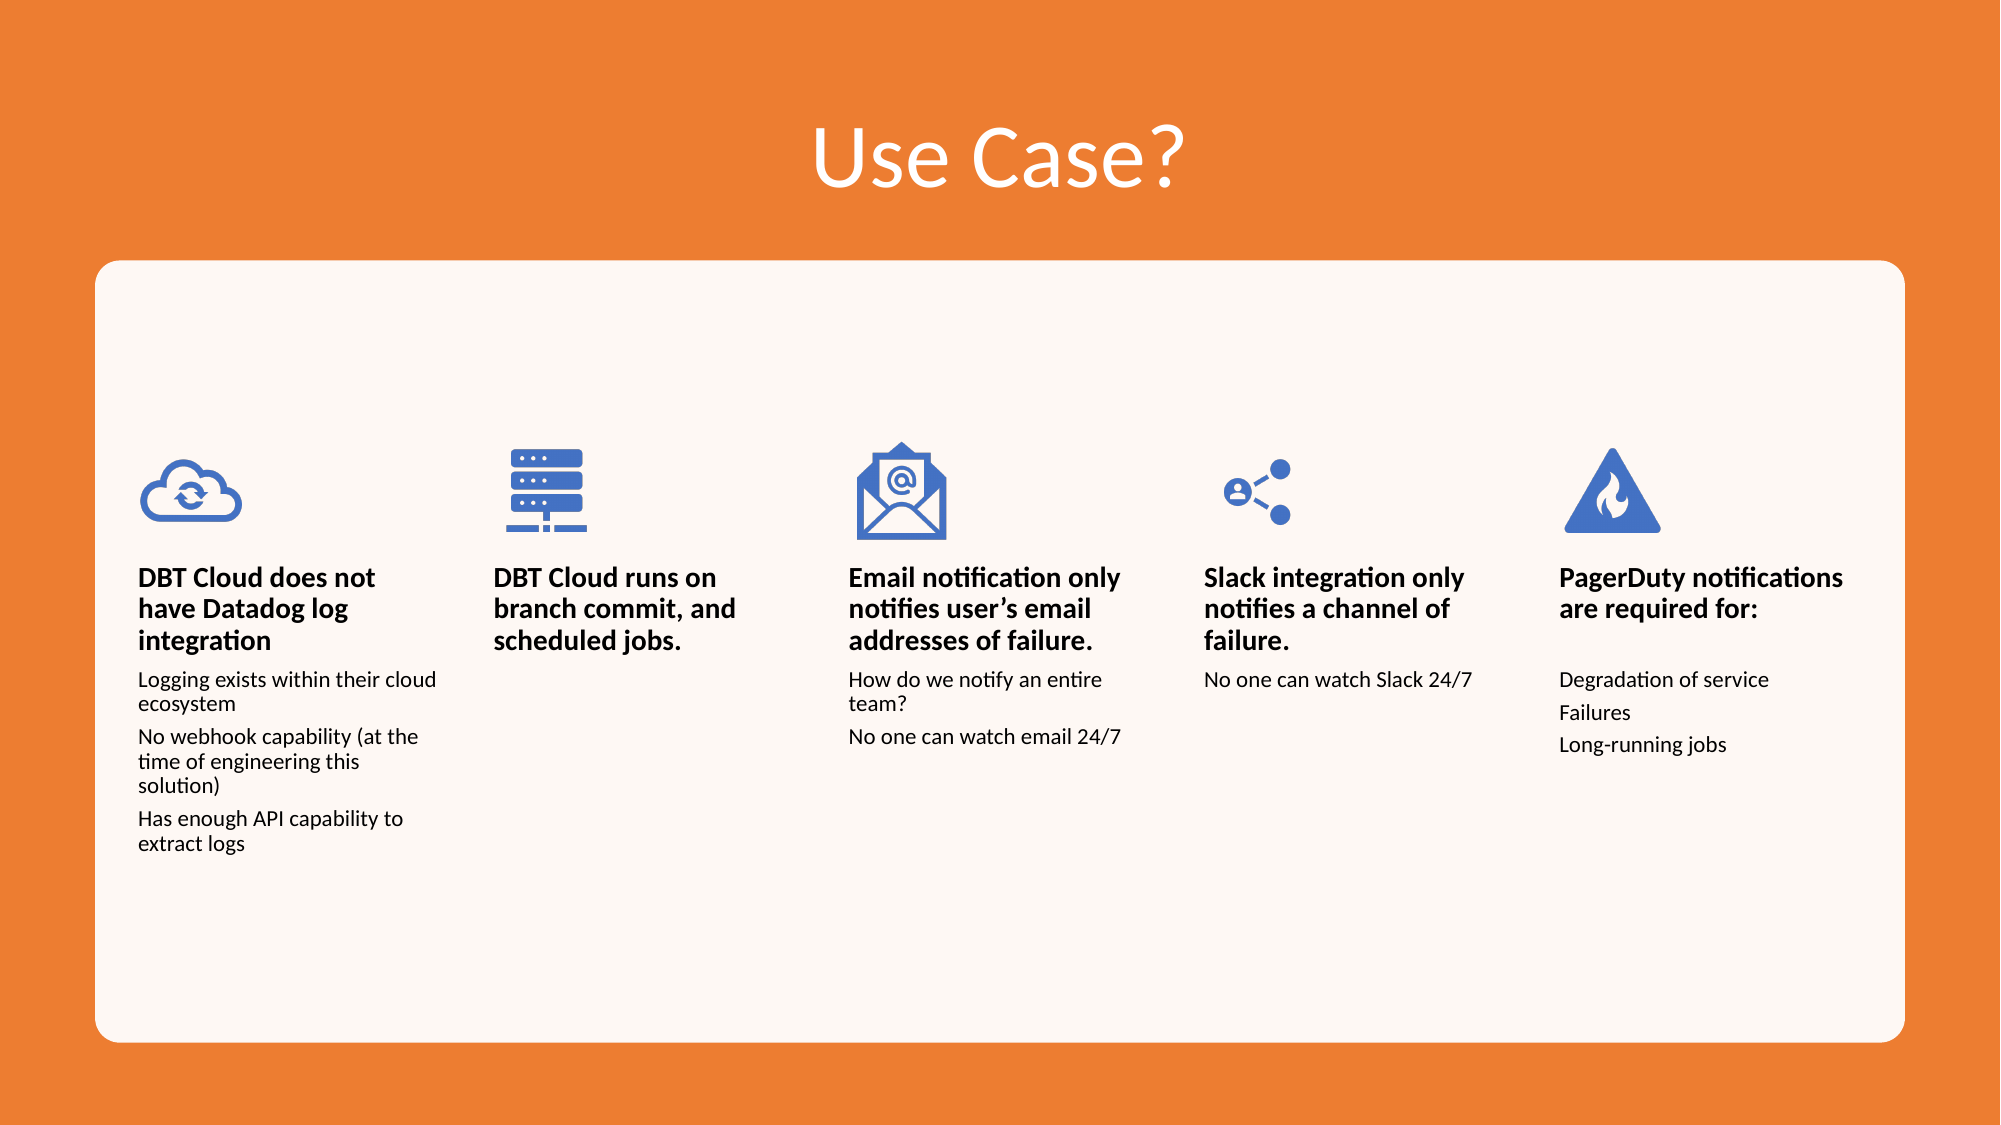

# Use Case?

DBT Cloud does not have Datadog log integration
Logging exists within their cloud ecosystem
No webhook capability (at the time of engineering this solution)
Has enough API capability to extract logs
DBT Cloud runs on branch commit, and scheduled jobs.
Email notification only notifies user’s email addresses of failure.
How do we notify an entire team?
No one can watch email 24/7
Slack integration only notifies a channel of failure.
No one can watch Slack 24/7
PagerDuty notifications are required for:
Degradation of service
Failures
Long-running jobs